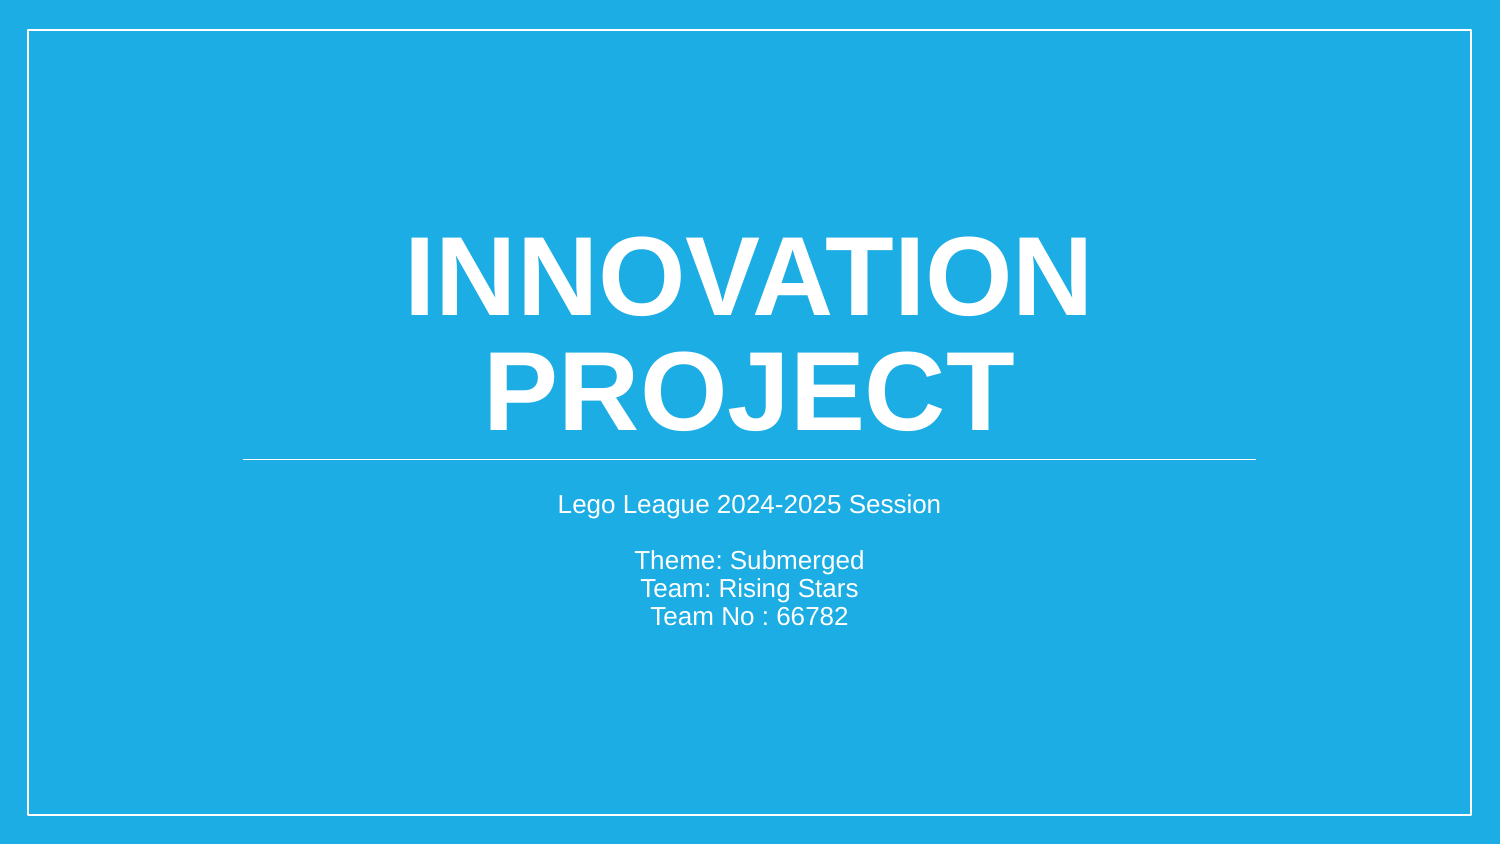

# Innovation Project
Lego League 2024-2025 Session

Theme: Submerged
Team: Rising Stars
Team No : 66782